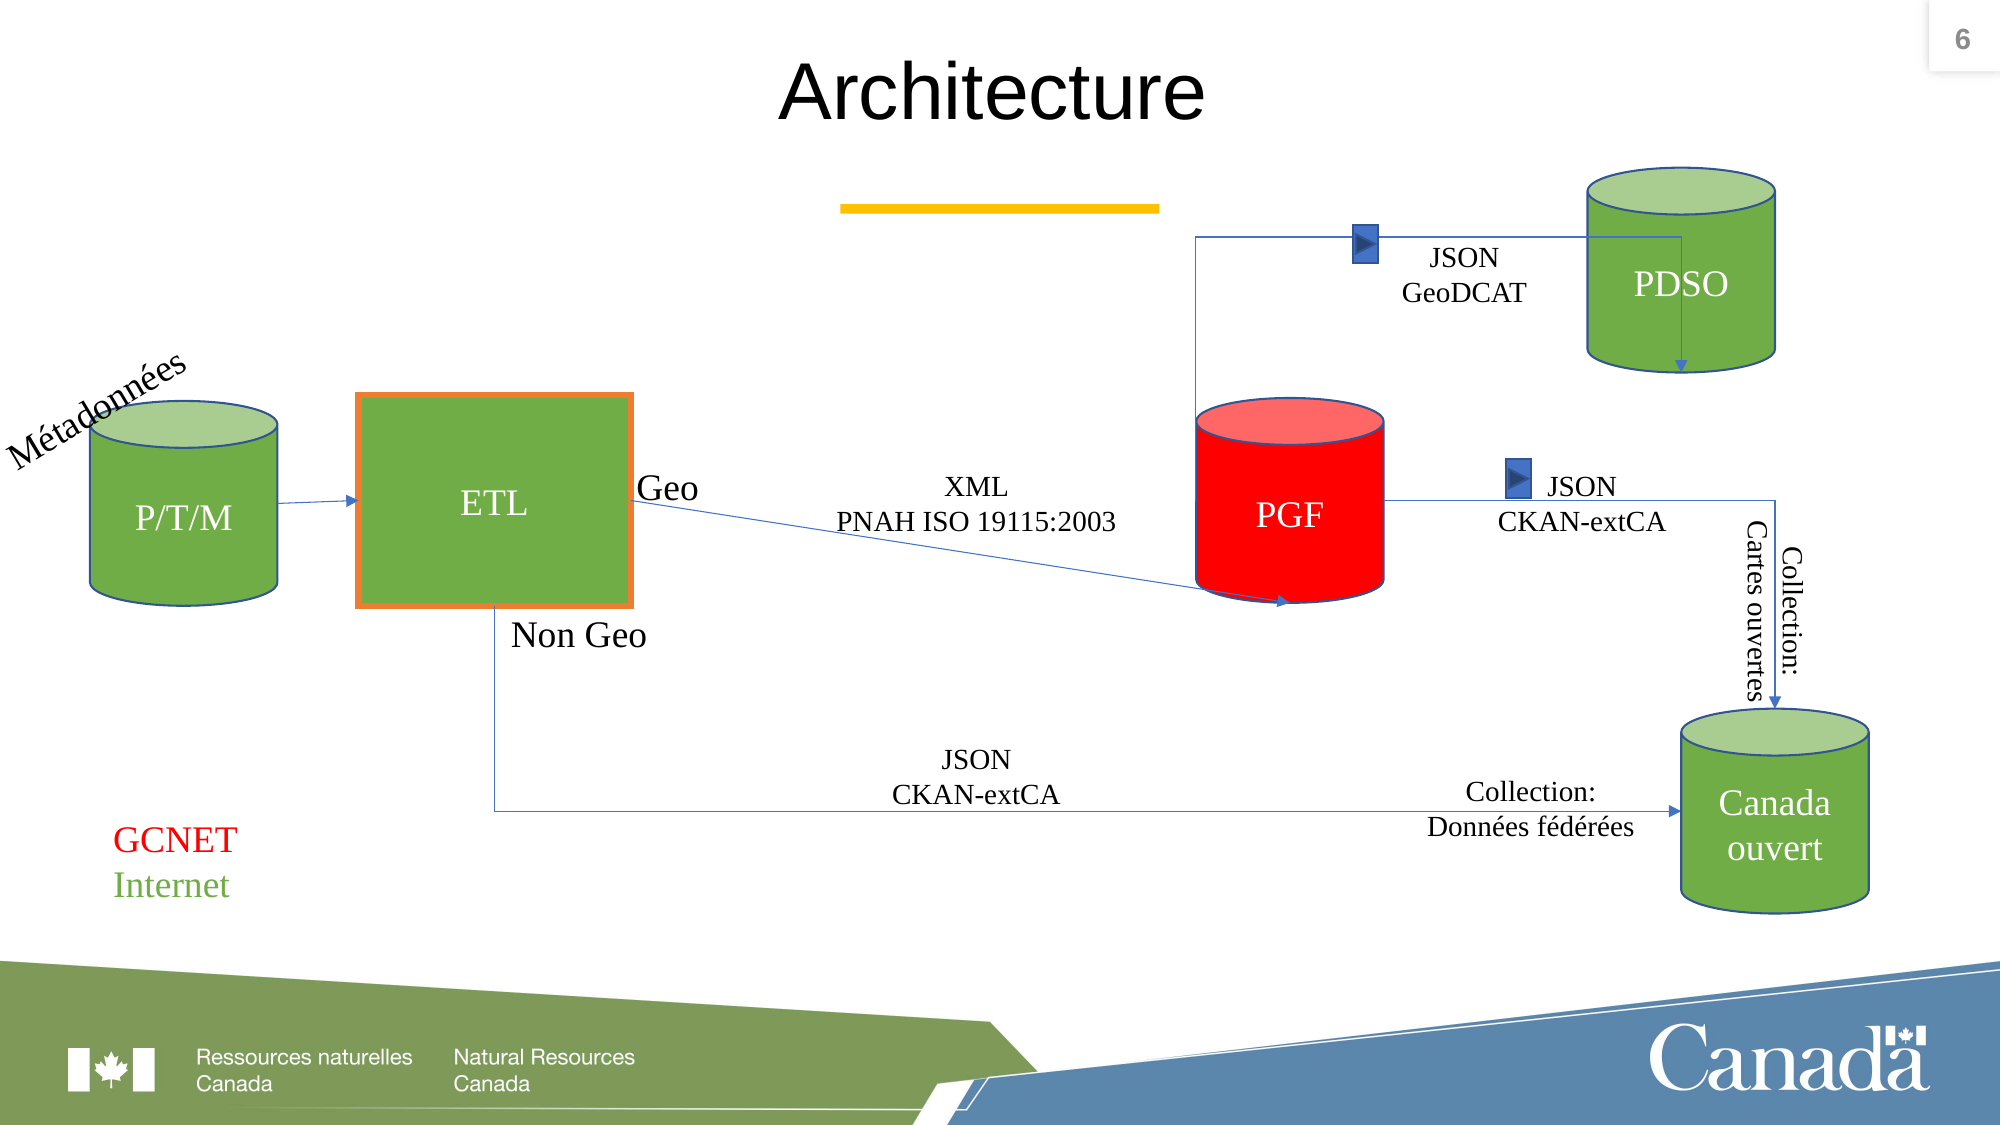

6
# Architecture
PDSO

JSON
GeoDCAT
Métadonnées
ETL
PGF
P/T/M
Geo

JSON
CKAN-extCA
XML
PNAH ISO 19115:2003
Collection:
Cartes ouvertes
Non Geo
Canada ouvert
JSON
CKAN-extCA
Collection:
Données fédérées
GCNET
Internet